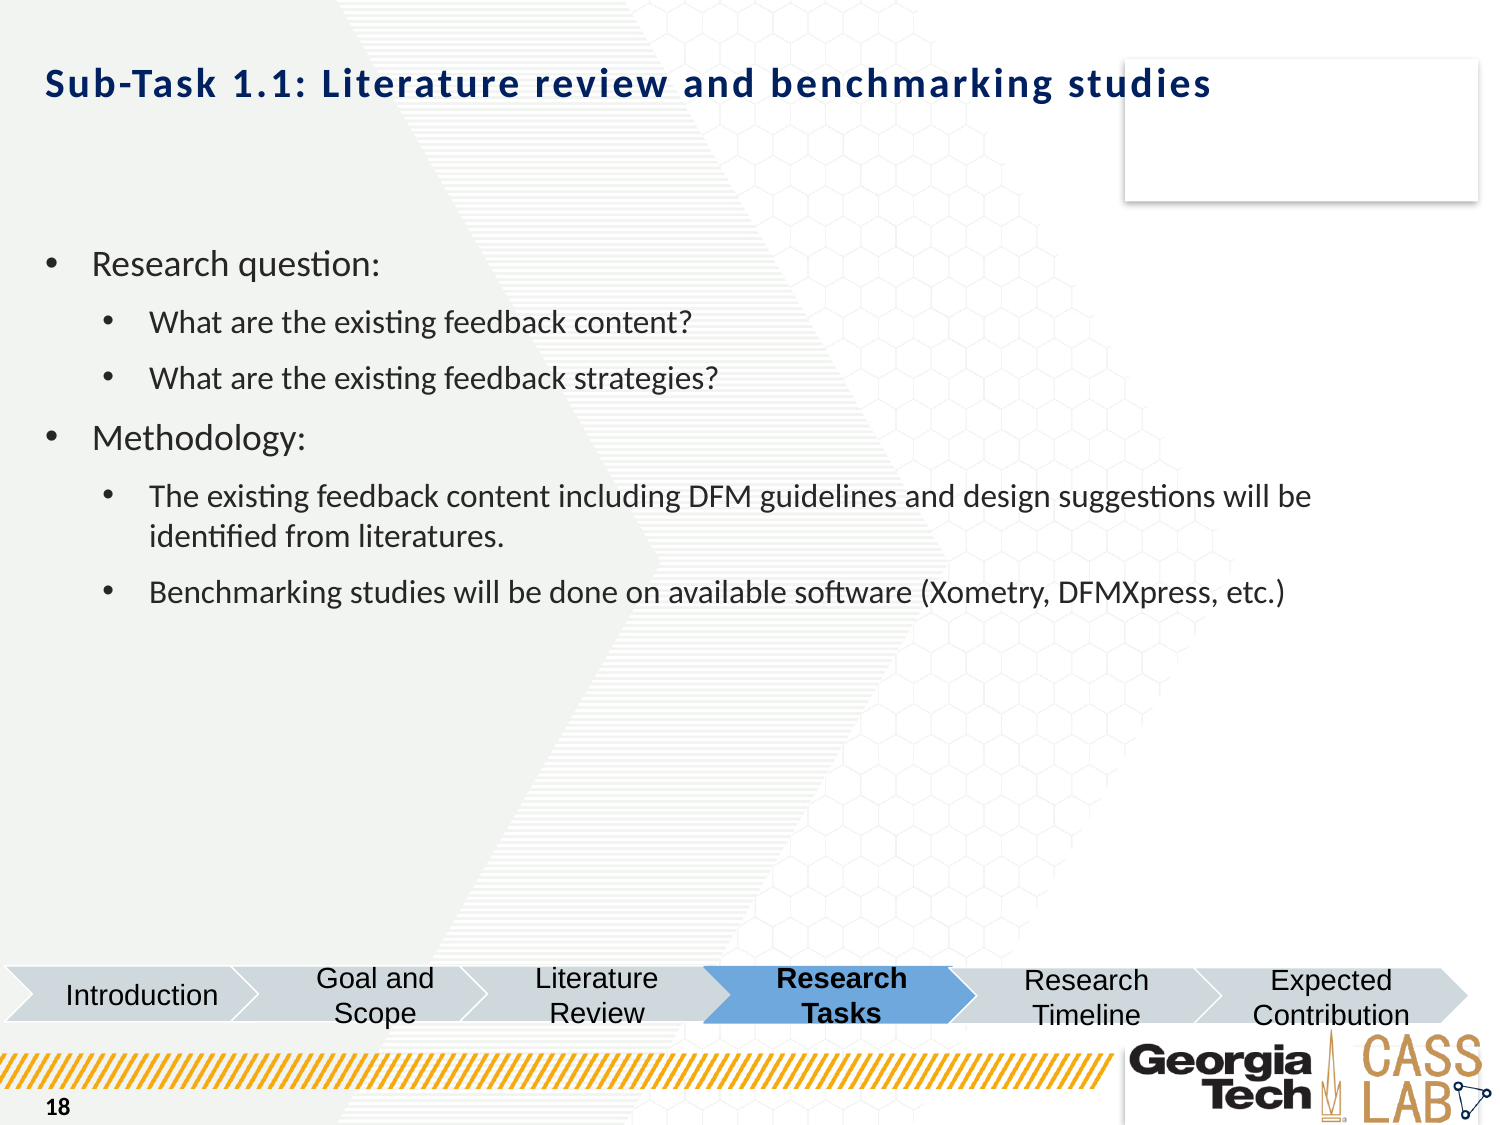

# Sub-Task 1.1: Literature review and benchmarking studies
Research question:
What are the existing feedback content?
What are the existing feedback strategies?
Methodology:
The existing feedback content including DFM guidelines and design suggestions will be identified from literatures.
Benchmarking studies will be done on available software (Xometry, DFMXpress, etc.)
Introduction
Goal and Scope
Literature Review
Research Tasks
Research Timeline
Expected Contribution